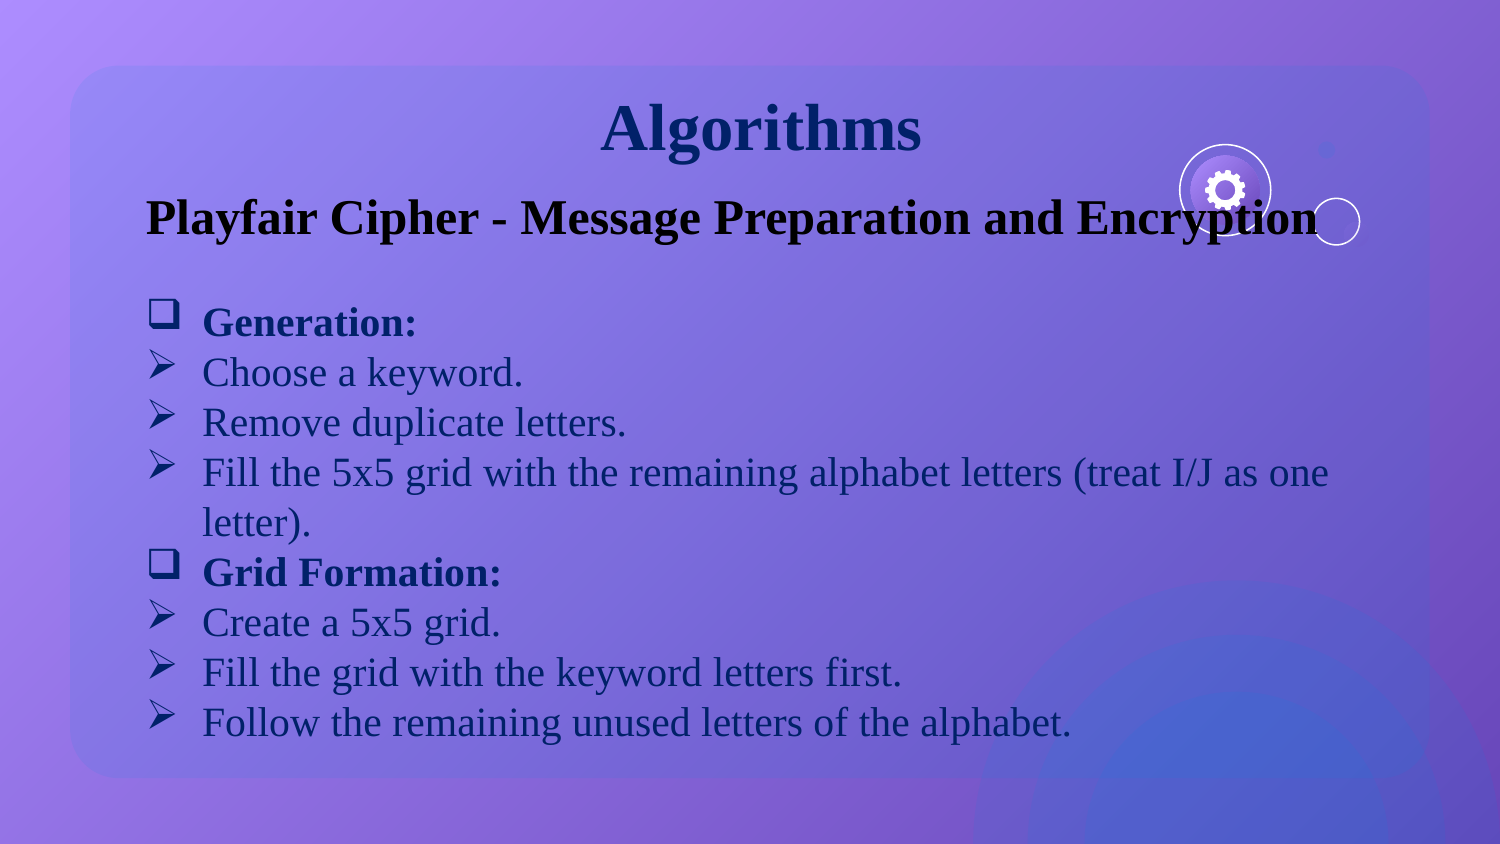

# Algorithms

Playfair Cipher - Message Preparation and Encryption

Generation:
Choose a keyword.
Remove duplicate letters.
Fill the 5x5 grid with the remaining alphabet letters (treat I/J as one letter).
Grid Formation:
Create a 5x5 grid.
Fill the grid with the keyword letters first.
Follow the remaining unused letters of the alphabet.